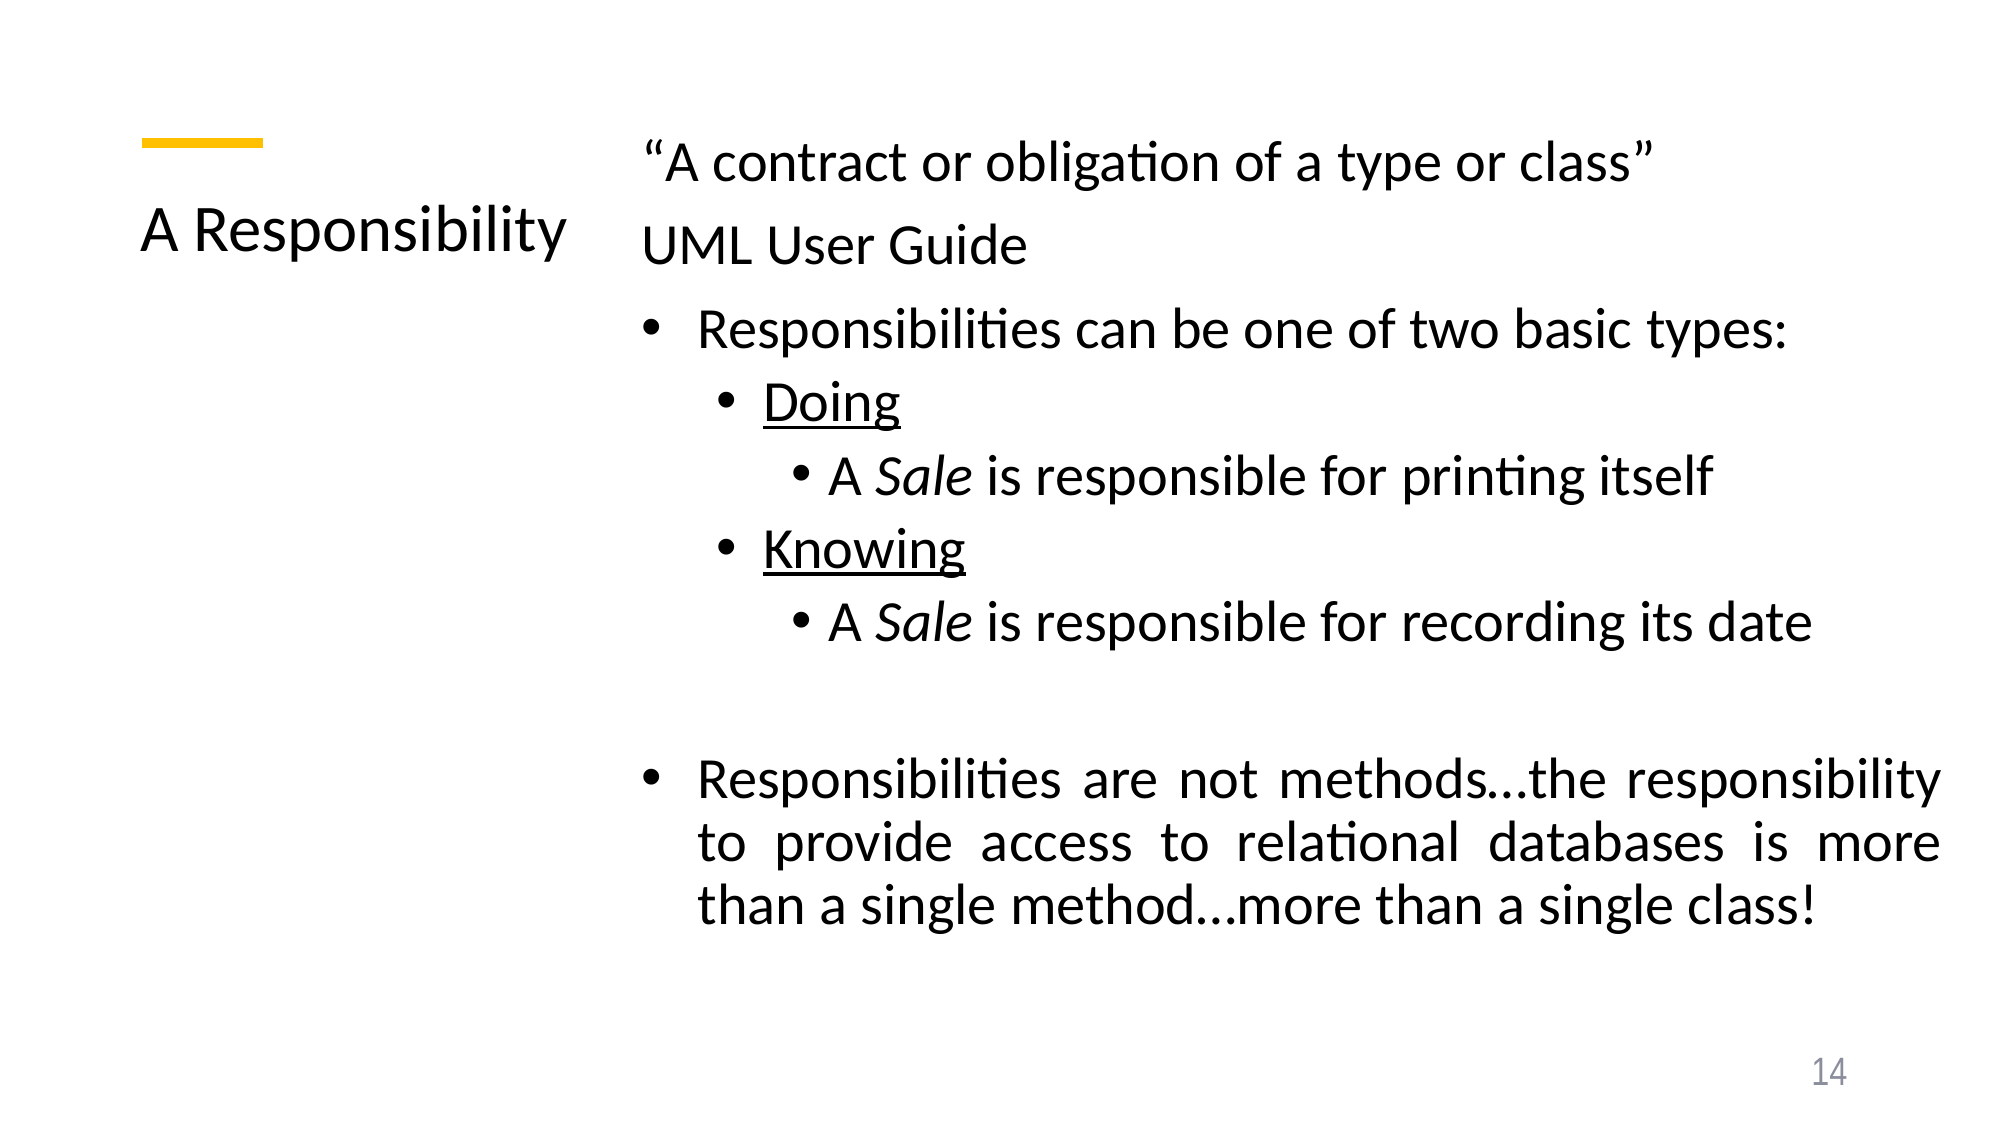

“A contract or obligation of a type or class”
UML User Guide
Responsibilities can be one of two basic types:
Doing
A Sale is responsible for printing itself
Knowing
A Sale is responsible for recording its date

Responsibilities are not methods…the responsibility to provide access to relational databases is more than a single method…more than a single class!
# A Responsibility
14